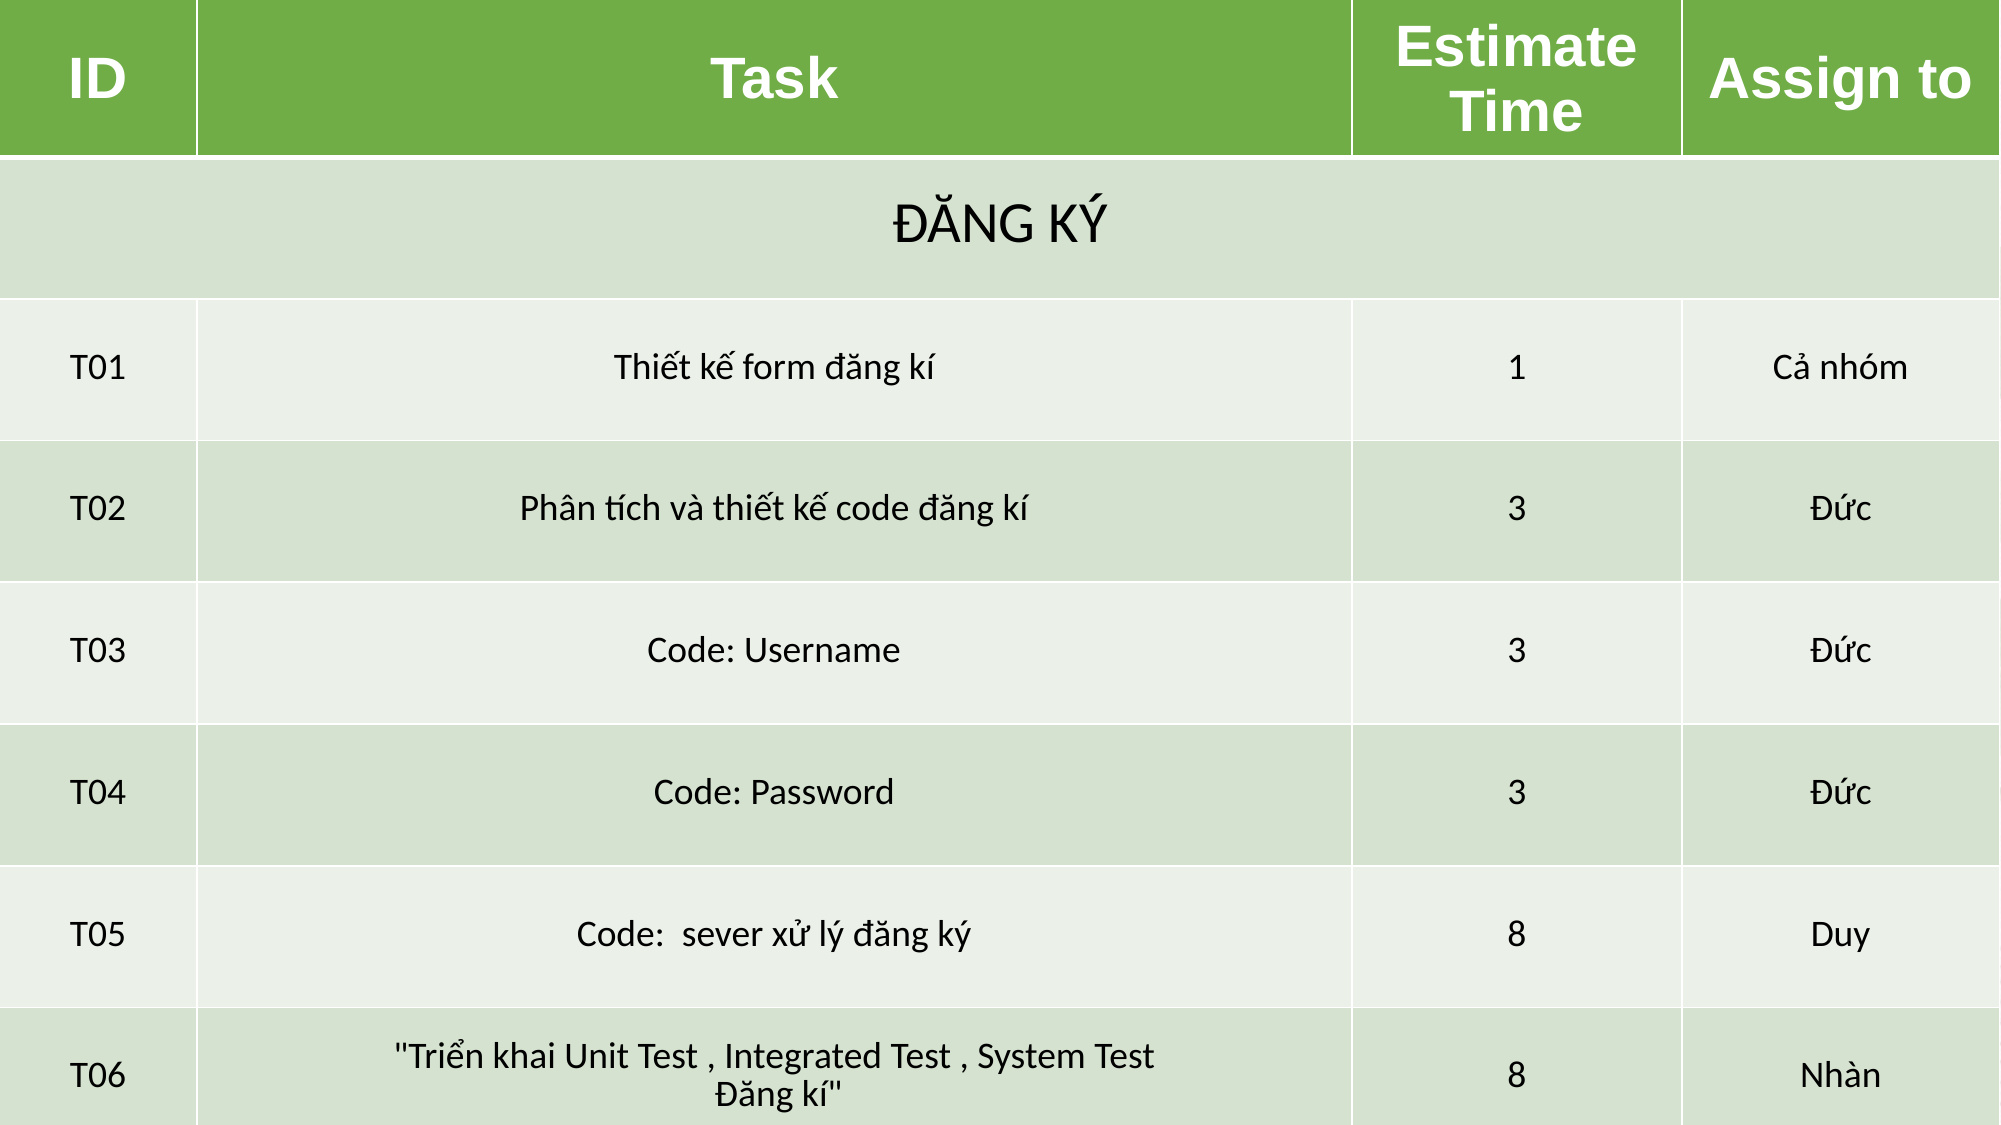

| ID | Task | Estimate Time | Assign to |
| --- | --- | --- | --- |
| ĐĂNG KÝ |  |  |  |
| T01 | Thiết kế form đăng kí | 1 | Cả nhóm |
| T02 | Phân tích và thiết kế code đăng kí | 3 | Đức |
| T03 | Code: Username | 3 | Đức |
| T04 | Code: Password | 3 | Đức |
| T05 | Code: sever xử lý đăng ký | 8 | Duy |
| T06 | "Triển khai Unit Test , Integrated Test , System Test Đăng kí" | 8 | Nhàn |